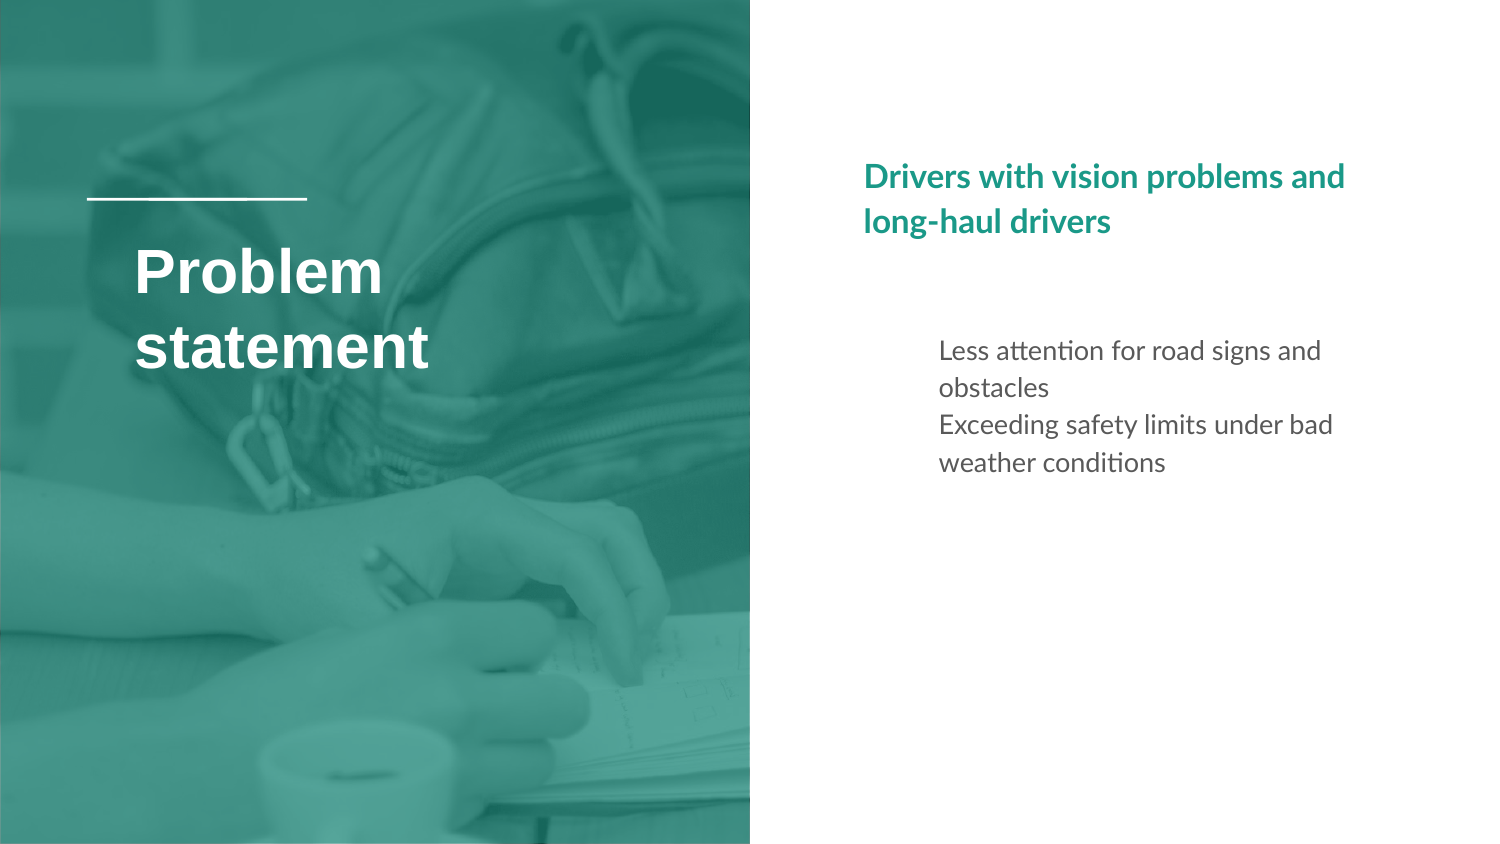

Drivers with vision problems and long-haul drivers

Less attention for road signs and obstacles
Exceeding safety limits under bad weather conditions

# Problem statement